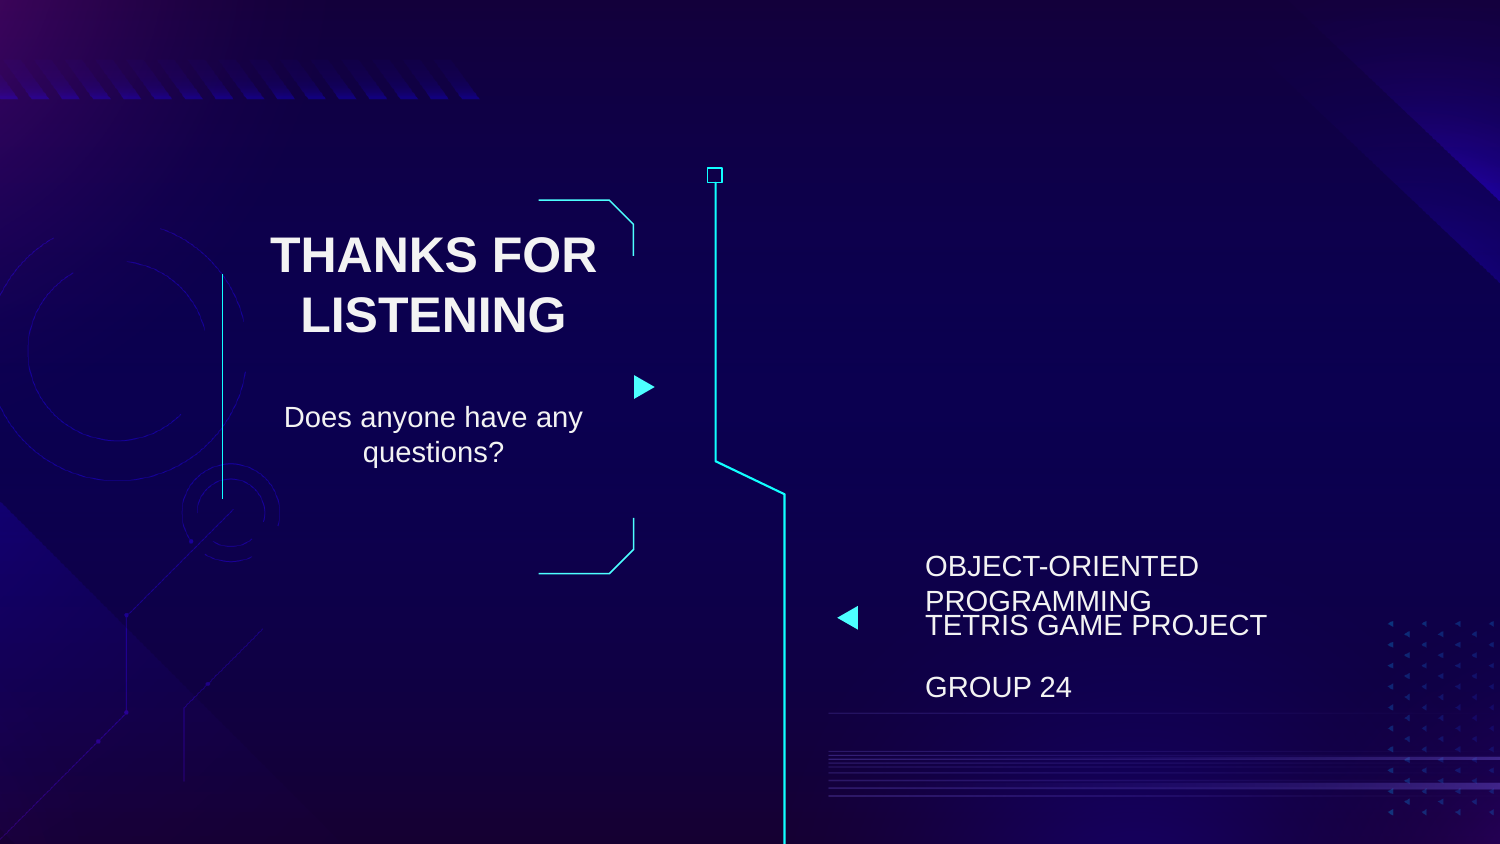

# THANKS FOR LISTENING

Does anyone have any questions?

OBJECT-ORIENTED PROGRAMMING
TETRIS GAME PROJECT

GROUP 24